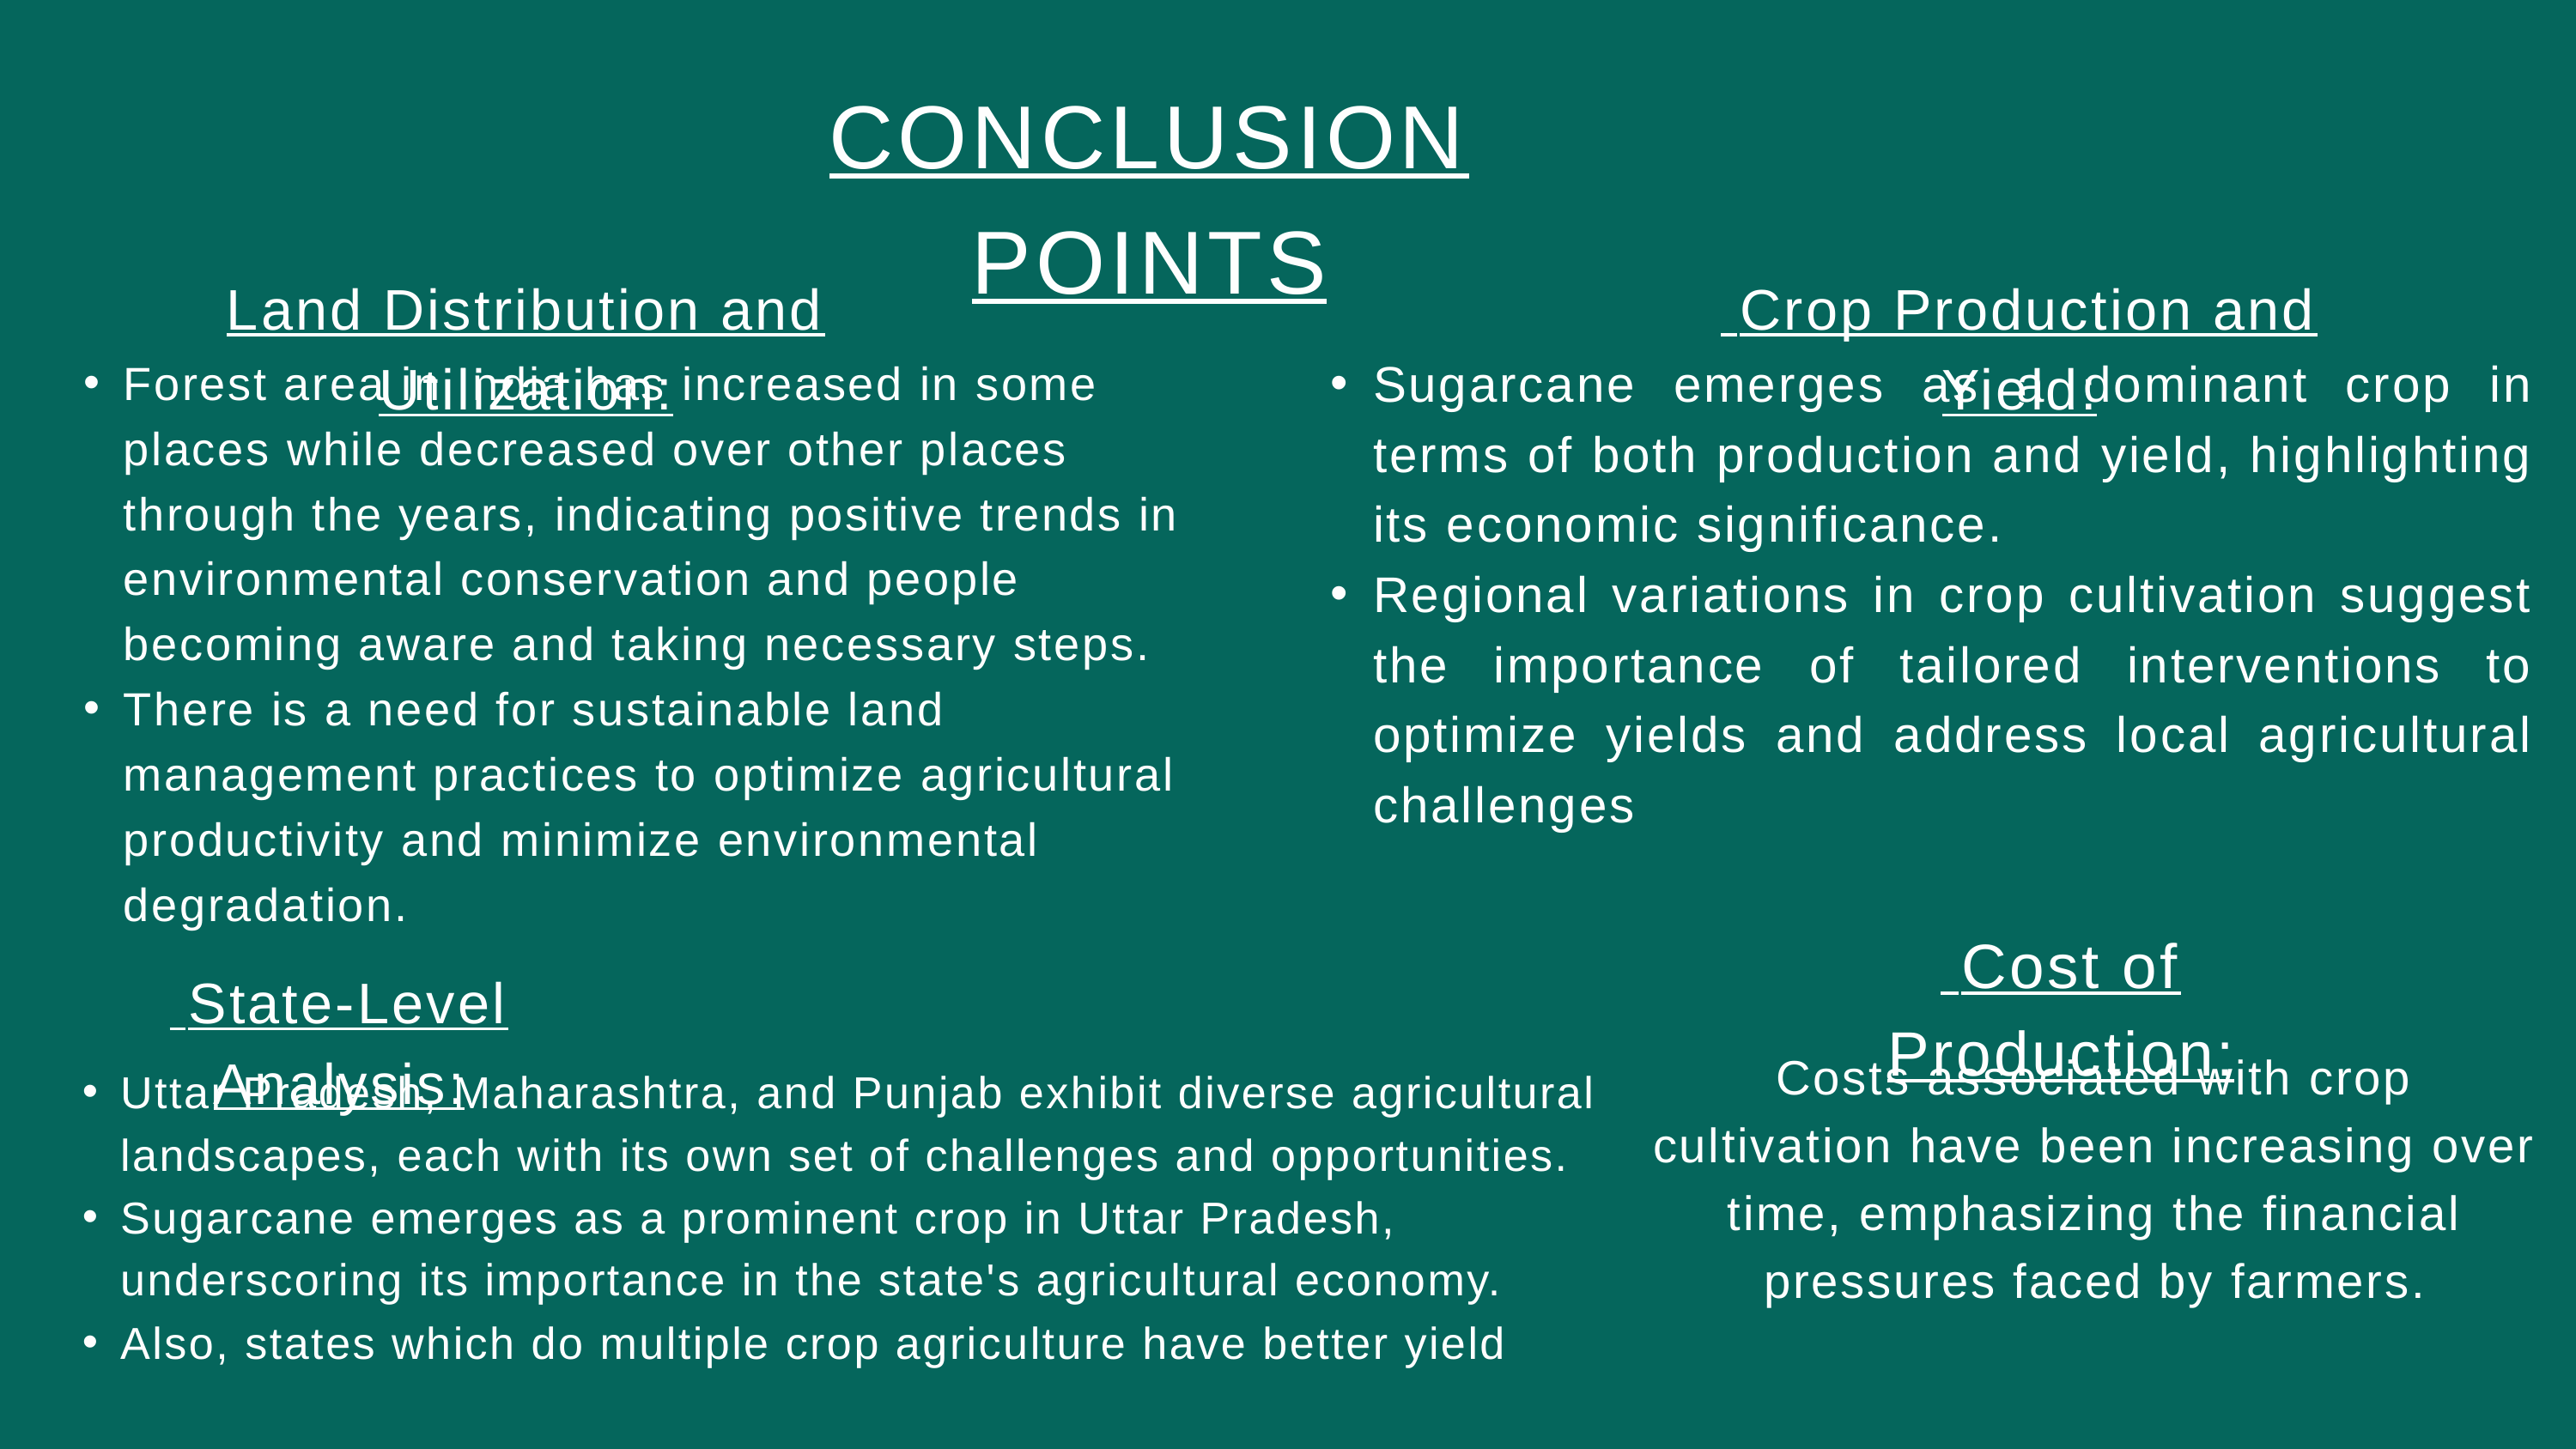

CONCLUSION POINTS
Land Distribution and Utilization:
 Crop Production and Yield:
Sugarcane emerges as a dominant crop in terms of both production and yield, highlighting its economic significance.
Regional variations in crop cultivation suggest the importance of tailored interventions to optimize yields and address local agricultural challenges
Forest area in India has increased in some places while decreased over other places through the years, indicating positive trends in environmental conservation and people becoming aware and taking necessary steps.
There is a need for sustainable land management practices to optimize agricultural productivity and minimize environmental degradation.
 Cost of Production:
 State-Level Analysis:
Costs associated with crop cultivation have been increasing over time, emphasizing the financial pressures faced by farmers.
Uttar Pradesh, Maharashtra, and Punjab exhibit diverse agricultural landscapes, each with its own set of challenges and opportunities.
Sugarcane emerges as a prominent crop in Uttar Pradesh, underscoring its importance in the state's agricultural economy.
Also, states which do multiple crop agriculture have better yield